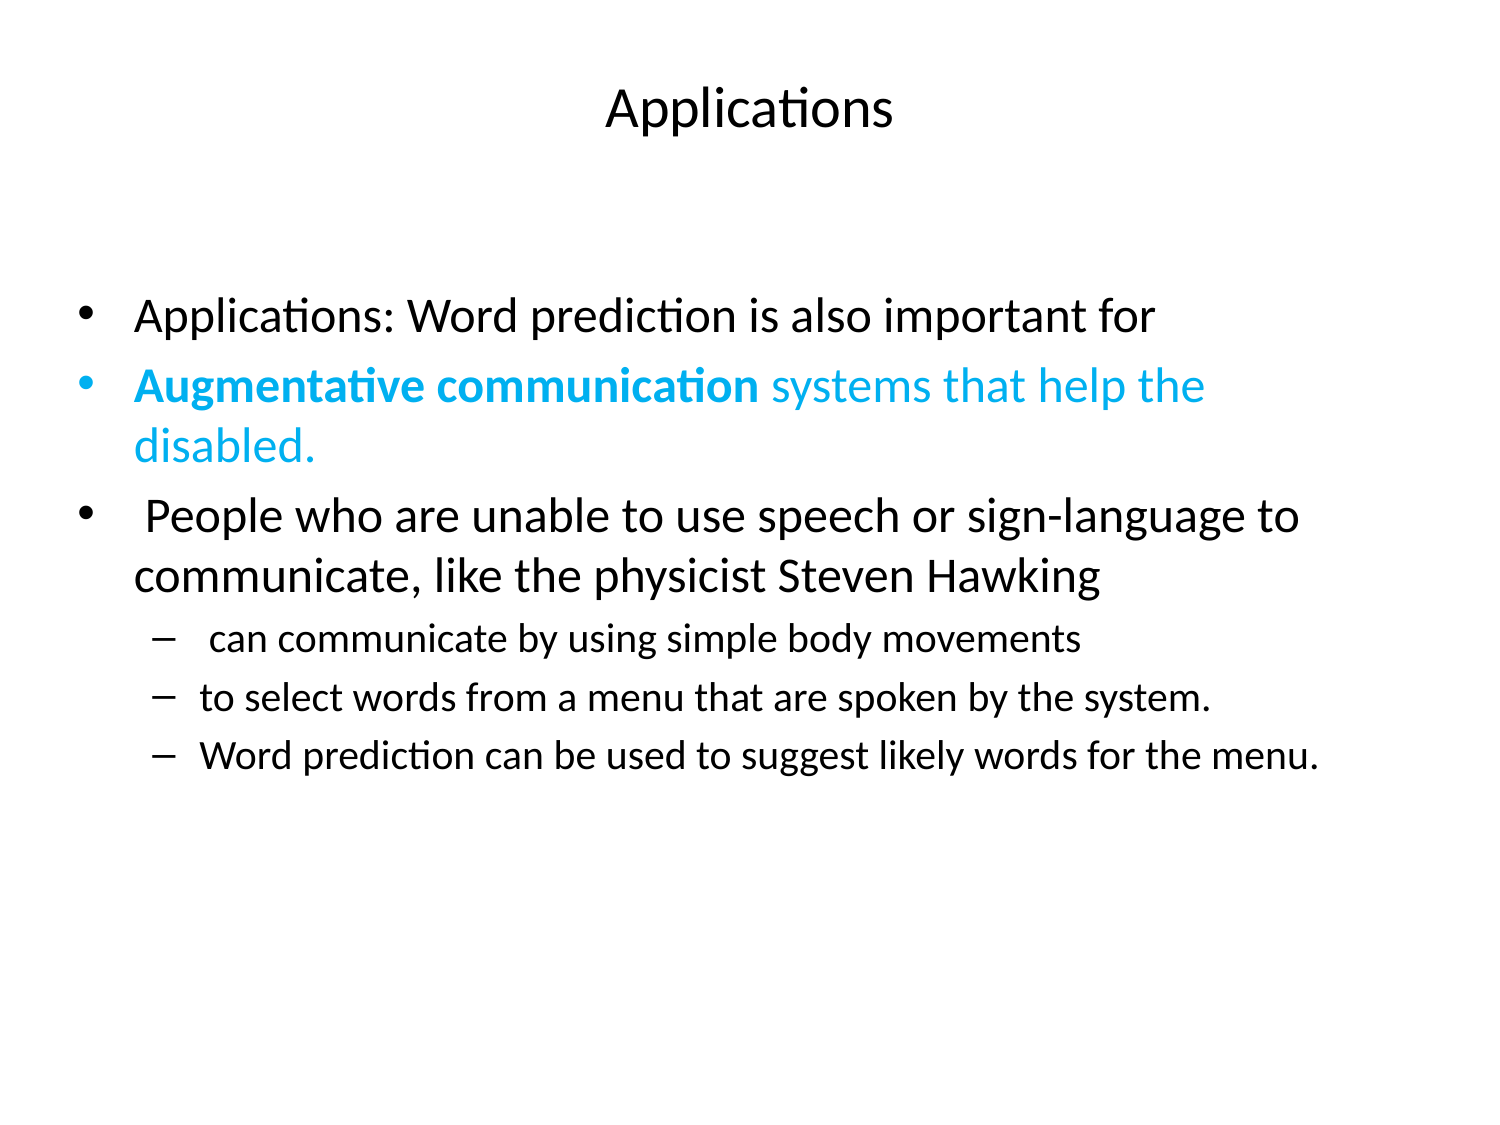

# Applications
Applications: Word prediction is also important for
Augmentative communication systems that help the disabled.
 People who are unable to use speech or sign-language to communicate, like the physicist Steven Hawking
 can communicate by using simple body movements
to select words from a menu that are spoken by the system.
Word prediction can be used to suggest likely words for the menu.